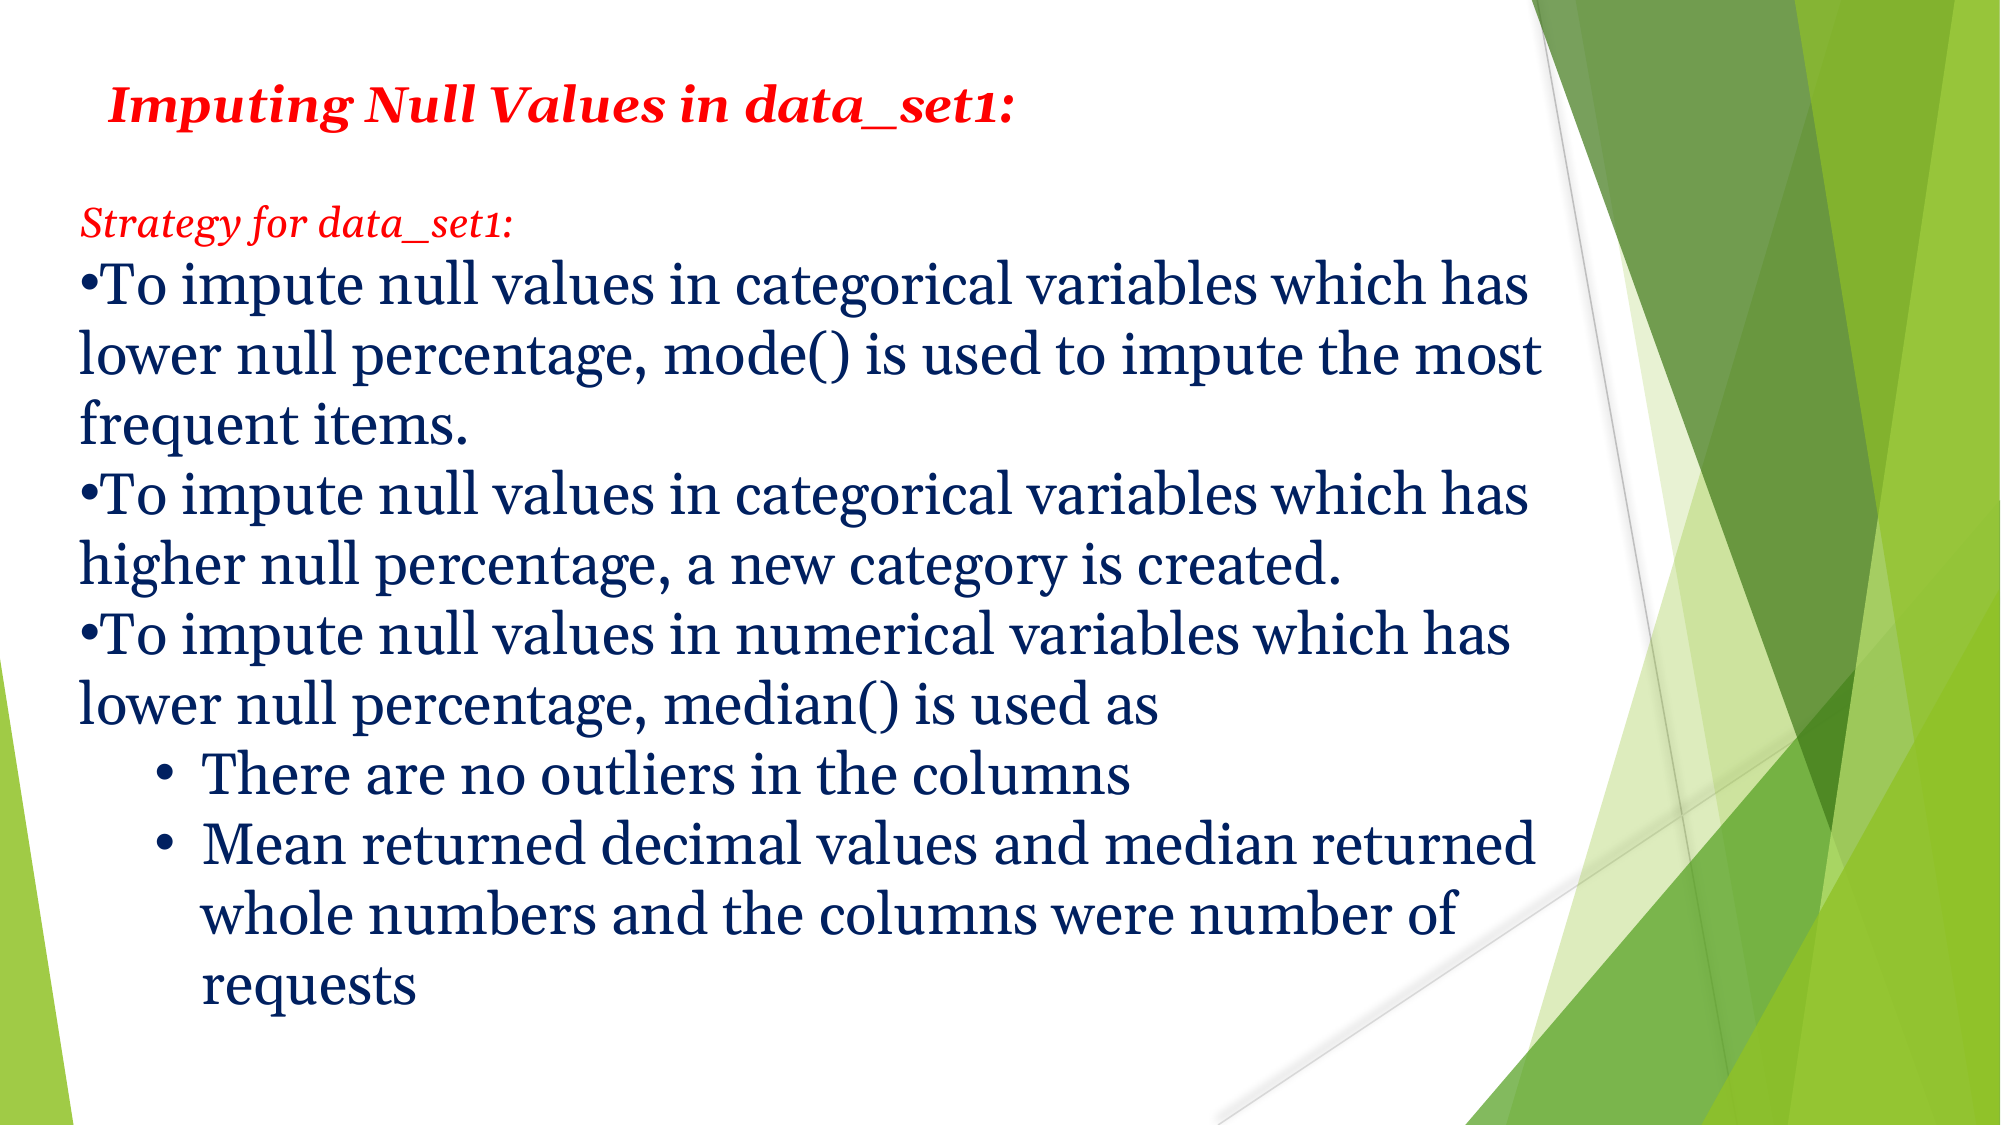

Imputing Null Values in data_set1:
Strategy for data_set1:
To impute null values in categorical variables which has lower null percentage, mode() is used to impute the most frequent items.
To impute null values in categorical variables which has higher null percentage, a new category is created.
To impute null values in numerical variables which has lower null percentage, median() is used as
There are no outliers in the columns
Mean returned decimal values and median returned whole numbers and the columns were number of requests